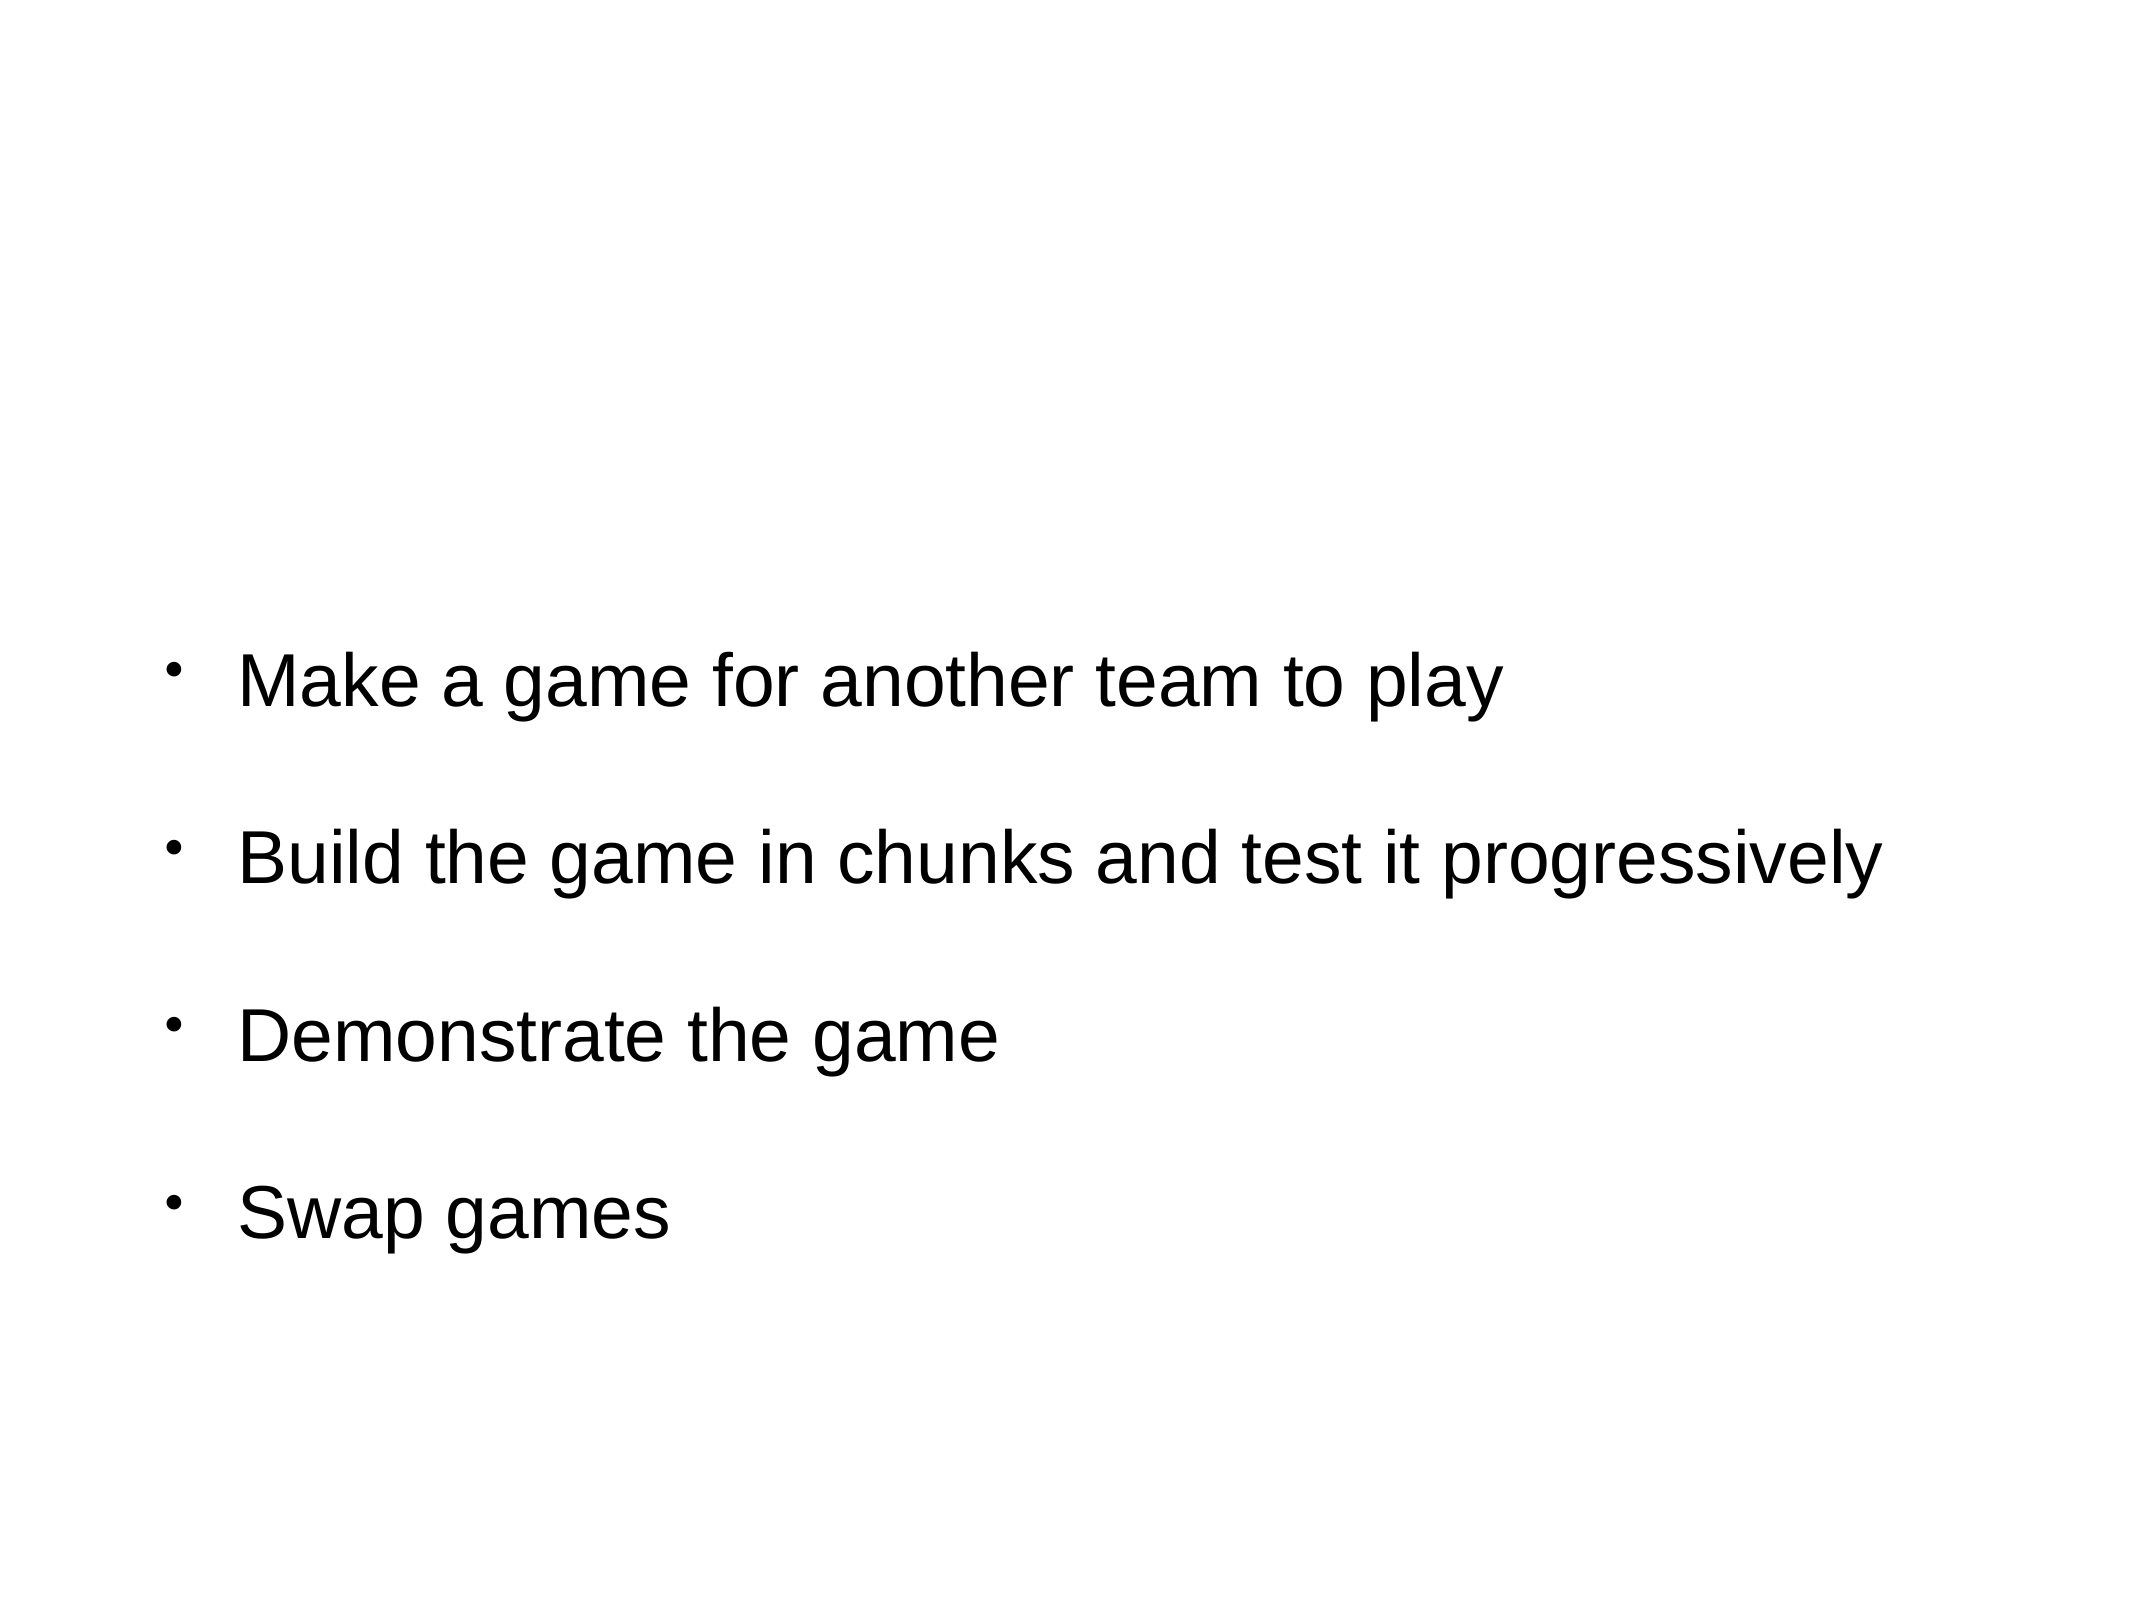

#
Make a game for another team to play
Build the game in chunks and test it progressively
Demonstrate the game
Swap games